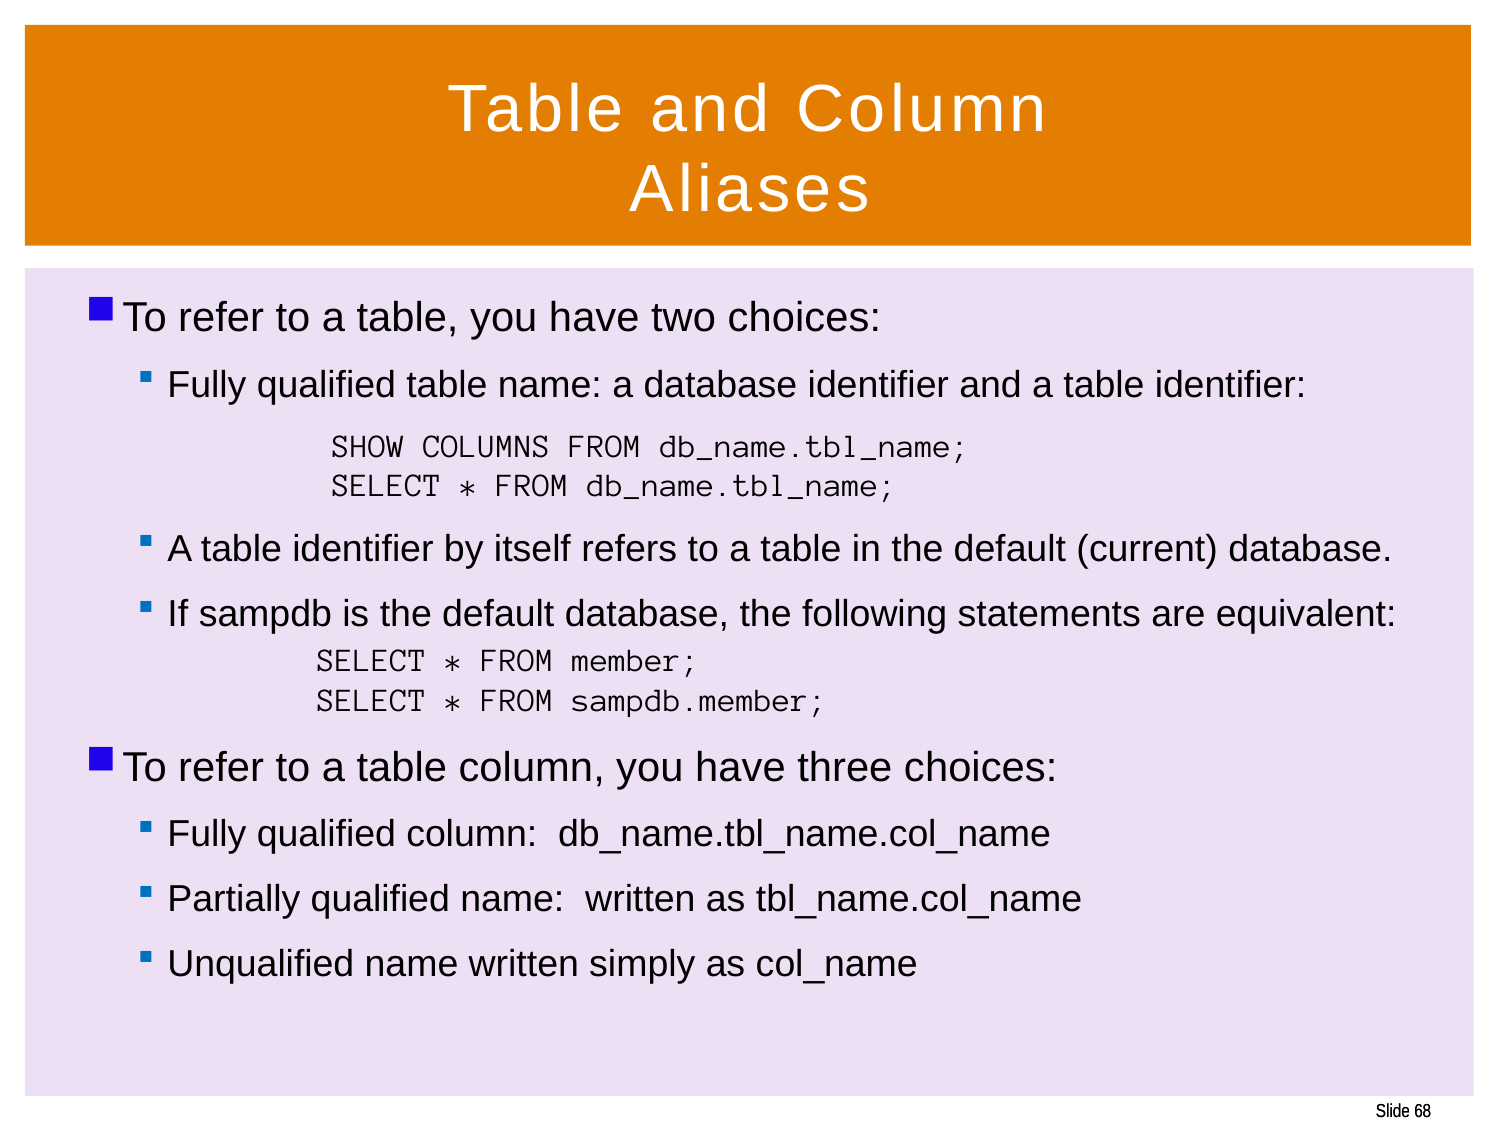

# Table and Column Aliases
To refer to a table, you have two choices:
Fully qualified table name: a database identifier and a table identifier:
	SHOW COLUMNS FROM db_name.tbl_name;
	SELECT * FROM db_name.tbl_name;
A table identifier by itself refers to a table in the default (current) database.
If sampdb is the default database, the following statements are equivalent:   	SELECT * FROM member;
	SELECT * FROM sampdb.member;
To refer to a table column, you have three choices:
Fully qualified column:  db_name.tbl_name.col_name
Partially qualified name:  written as tbl_name.col_name
Unqualified name written simply as col_name